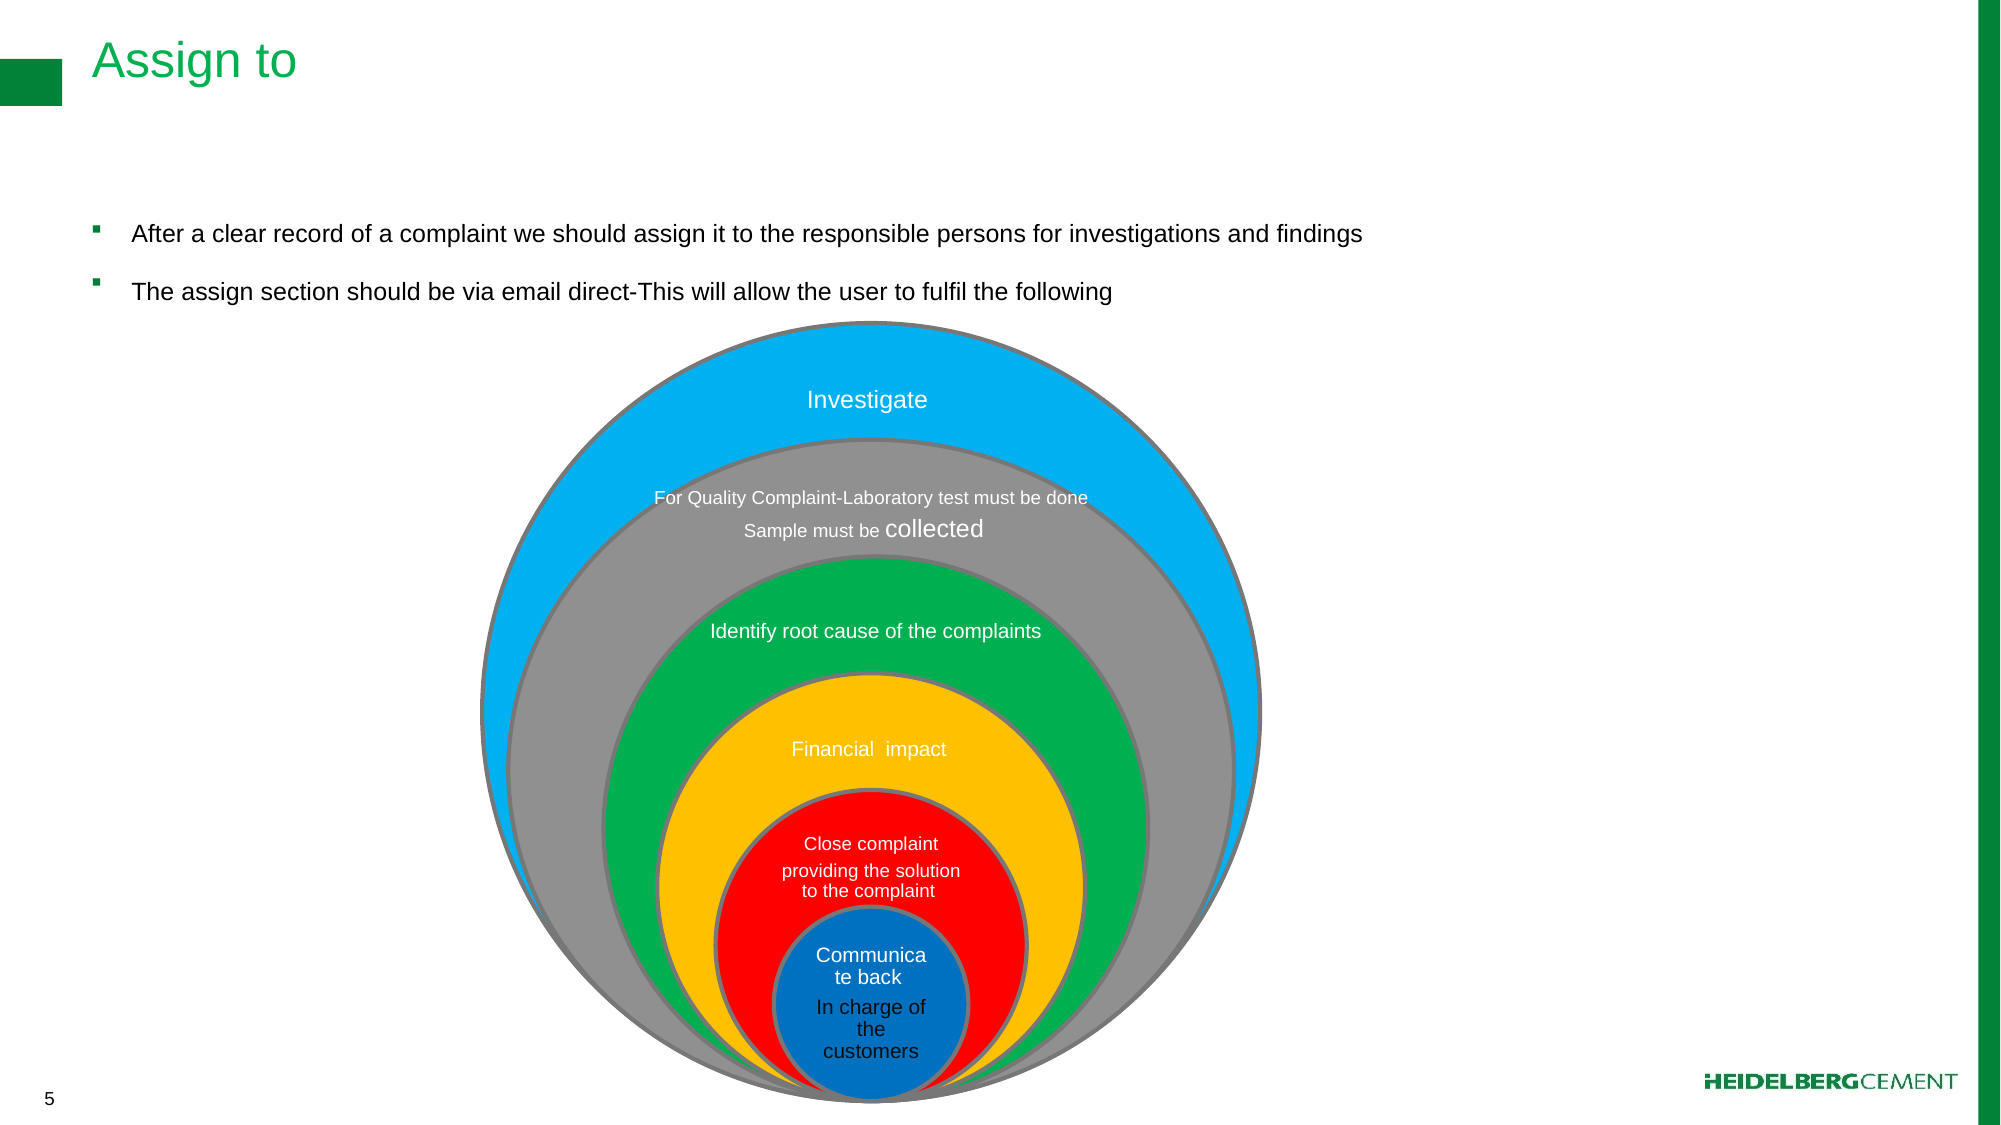

# Assign to
After a clear record of a complaint we should assign it to the responsible persons for investigations and findings
The assign section should be via email direct-This will allow the user to fulfil the following

Investigate
For Quality Complaint-Laboratory test must be done
Sample must be collected
Identify root cause of the complaints
Financial  impact
Close complaint
providing the solution to the complaint
Communicate back
In charge of the customers